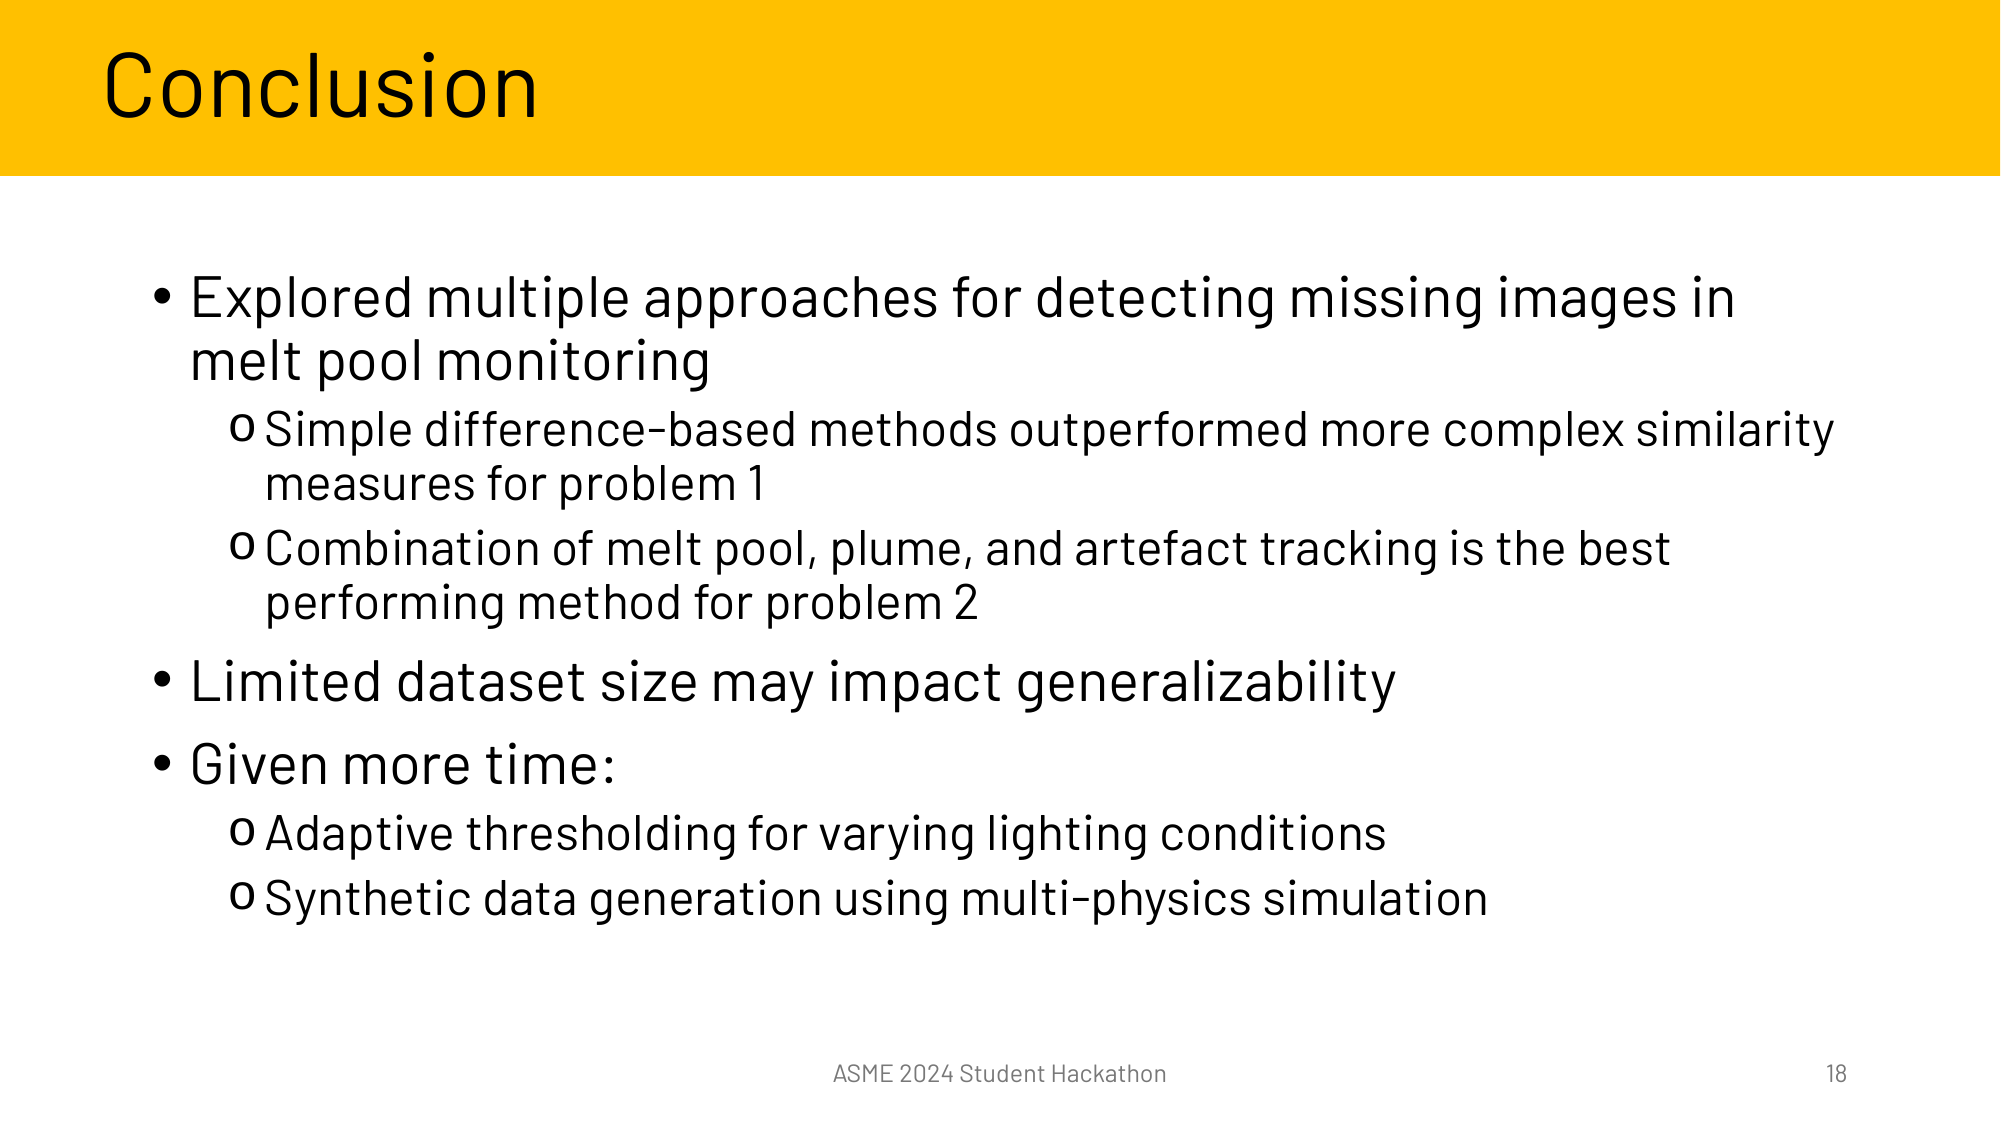

# Conclusion
Explored multiple approaches for detecting missing images in melt pool monitoring
Simple difference-based methods outperformed more complex similarity measures for problem 1
Combination of melt pool, plume, and artefact tracking is the best performing method for problem 2
Limited dataset size may impact generalizability
Given more time:
Adaptive thresholding for varying lighting conditions
Synthetic data generation using multi-physics simulation
ASME 2024 Student Hackathon
18